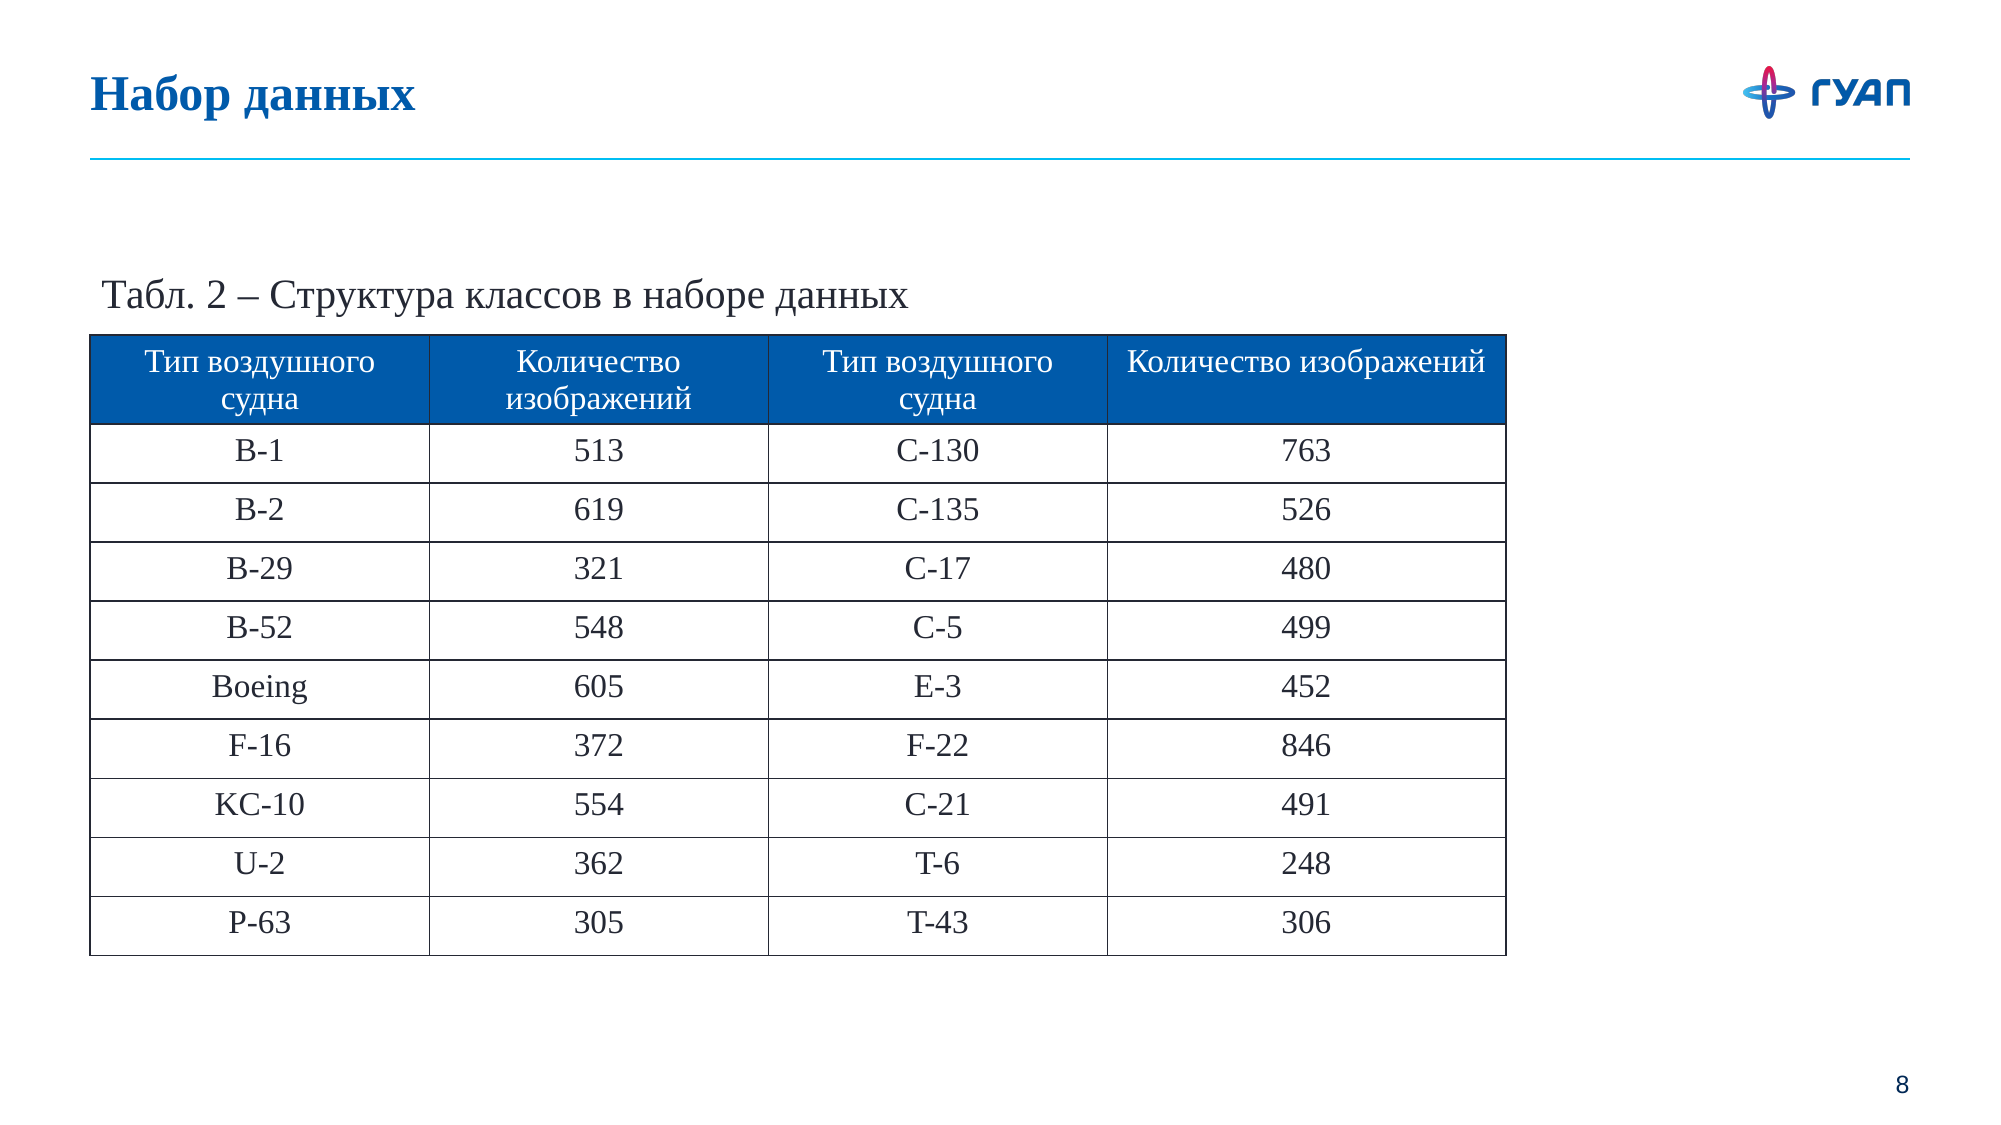

# Набор данных
Табл. 2 – Структура классов в наборе данных
| Тип воздушного судна | Количество изображений | Тип воздушного судна | Количество изображений |
| --- | --- | --- | --- |
| B-1 | 513 | C-130 | 763 |
| B-2 | 619 | C-135 | 526 |
| B-29 | 321 | C-17 | 480 |
| B-52 | 548 | C-5 | 499 |
| Boeing | 605 | E-3 | 452 |
| F-16 | 372 | F-22 | 846 |
| KC-10 | 554 | C-21 | 491 |
| U-2 | 362 | T-6 | 248 |
| P-63 | 305 | T-43 | 306 |